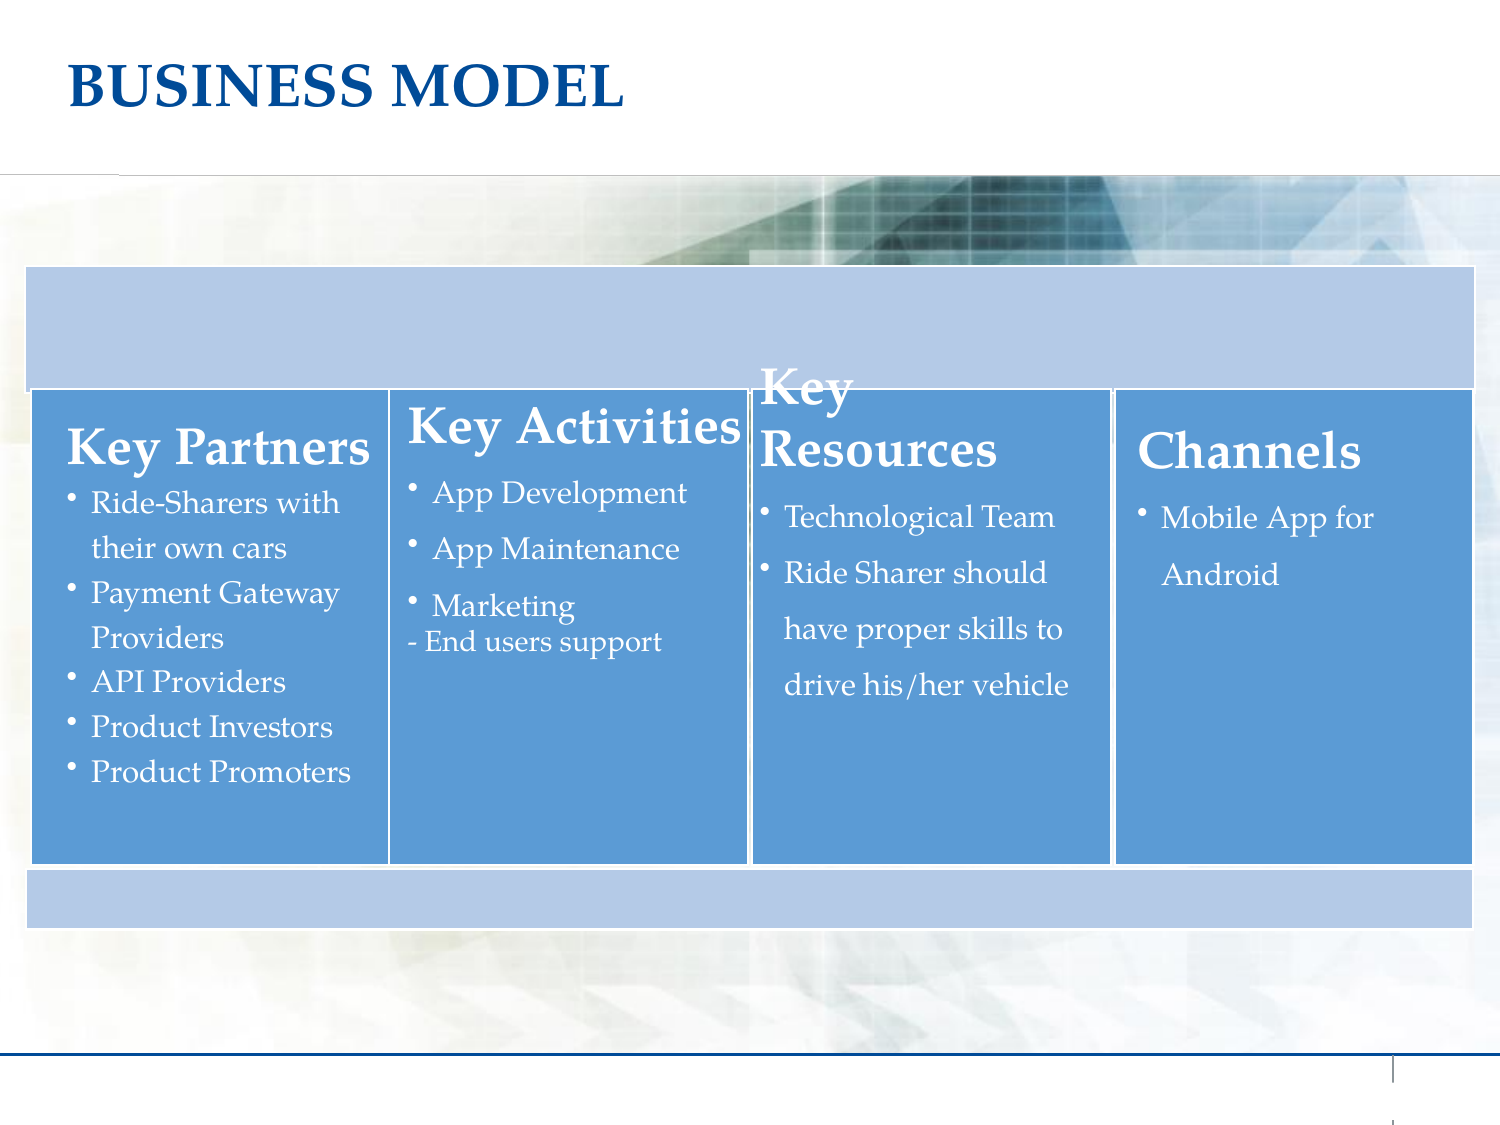

# BUSINESS MODEL

Key Activities
App Development
App Maintenance
Marketing
- End users support

Key Resources
Technological Team
Ride Sharer should have proper skills to drive his/her vehicle

Key Partners
Ride-Sharers with their own cars
Payment Gateway Providers
API Providers
Product Investors
Product Promoters

Channels
Mobile App for Android

25